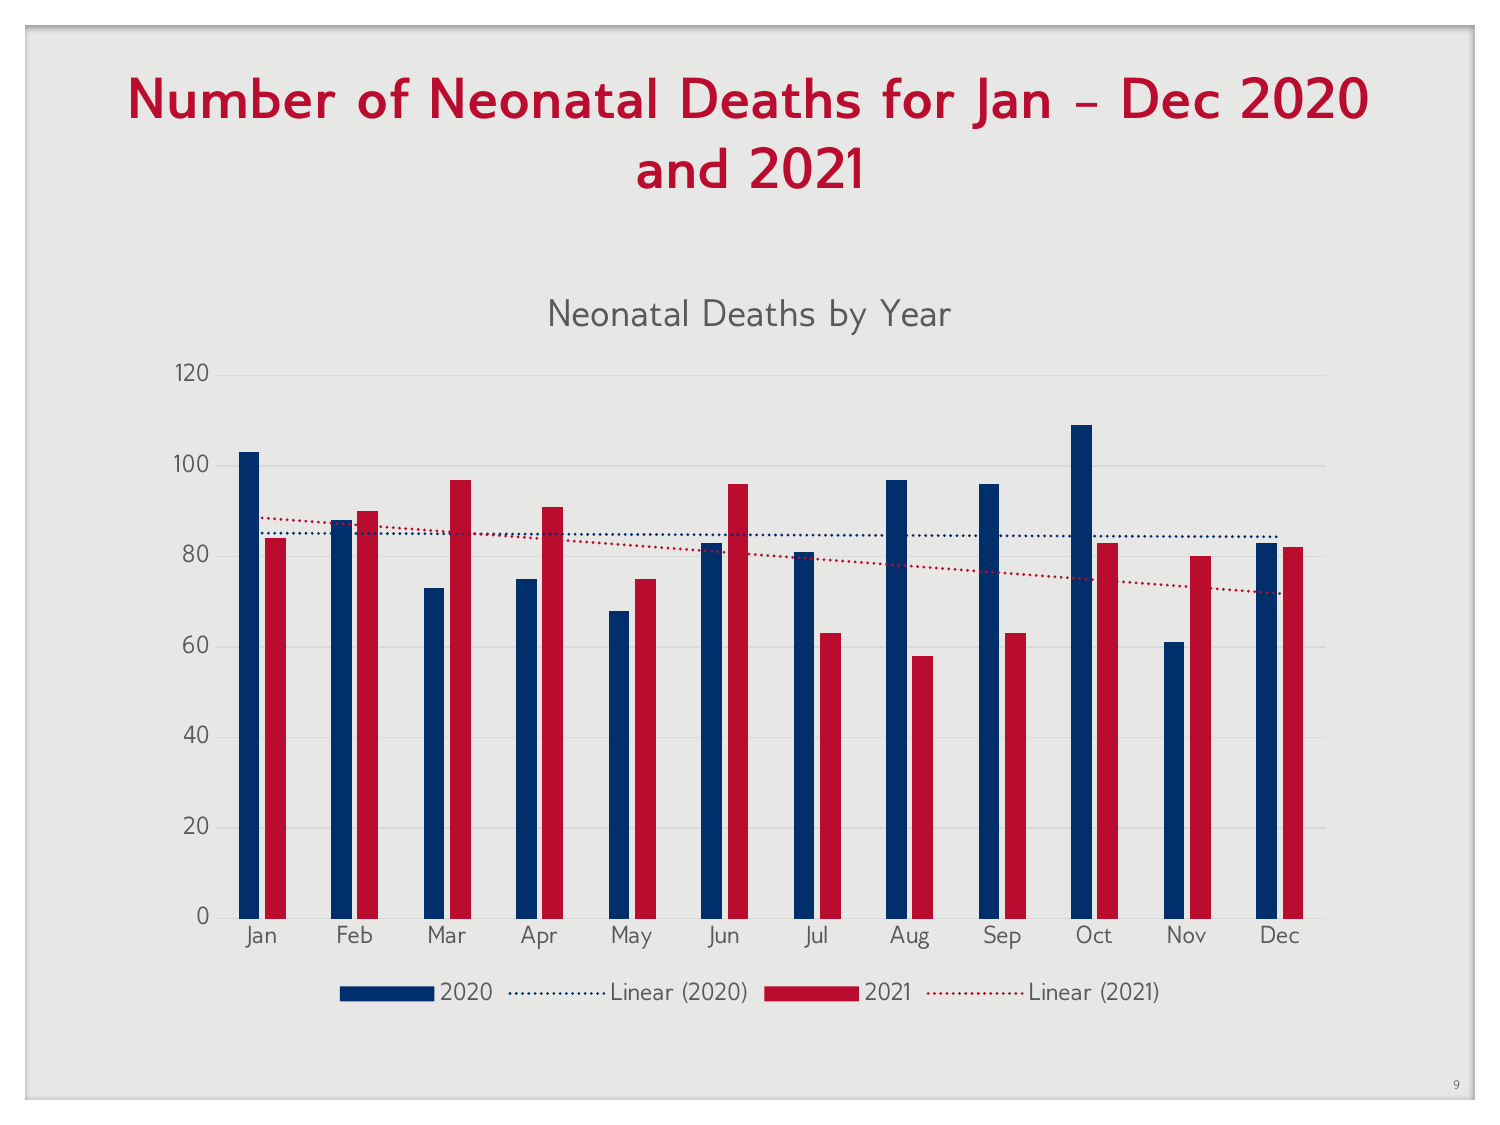

# Number of Neonatal Deaths for Jan – Dec 2020 and 2021

### Chart: Neonatal Deaths by Year

| Category | 2020 | 2021 |
|---|---|---|
| Jan | 103.0 | 84.0 |
| Feb | 88.0 | 90.0 |
| Mar | 73.0 | 97.0 |
| Apr | 75.0 | 91.0 |
| May | 68.0 | 75.0 |
| Jun | 83.0 | 96.0 |
| Jul | 81.0 | 63.0 |
| Aug | 97.0 | 58.0 |
| Sep | 96.0 | 63.0 |
| Oct | 109.0 | 83.0 |
| Nov | 61.0 | 80.0 |
| Dec | 83.0 | 82.0 |
9